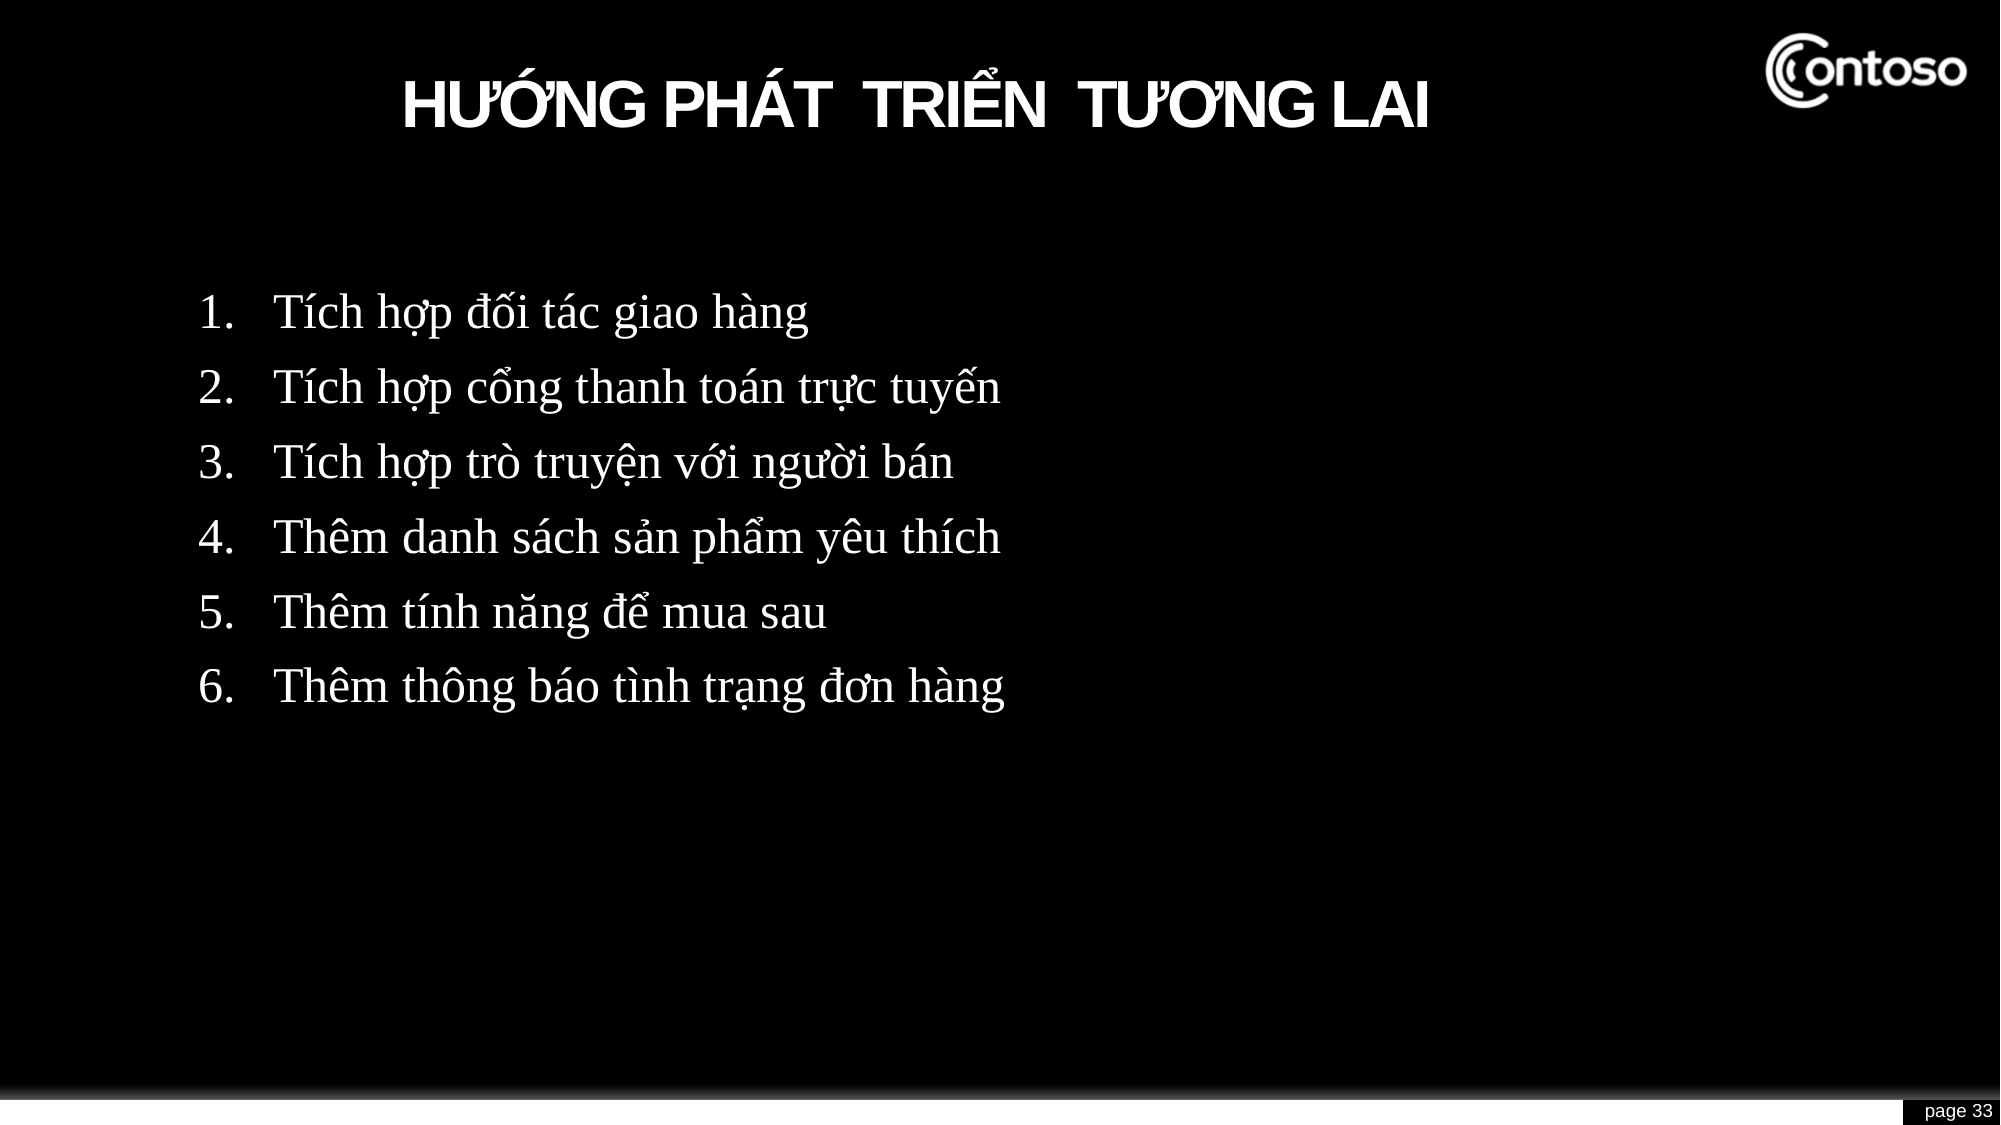

# HƯỚNG PHÁT  TRIỂN  TƯƠNG LAI
Tích hợp đối tác giao hàng
Tích hợp cổng thanh toán trực tuyến
Tích hợp trò truyện với người bán
Thêm danh sách sản phẩm yêu thích
Thêm tính năng để mua sau
Thêm thông báo tình trạng đơn hàng
page 33